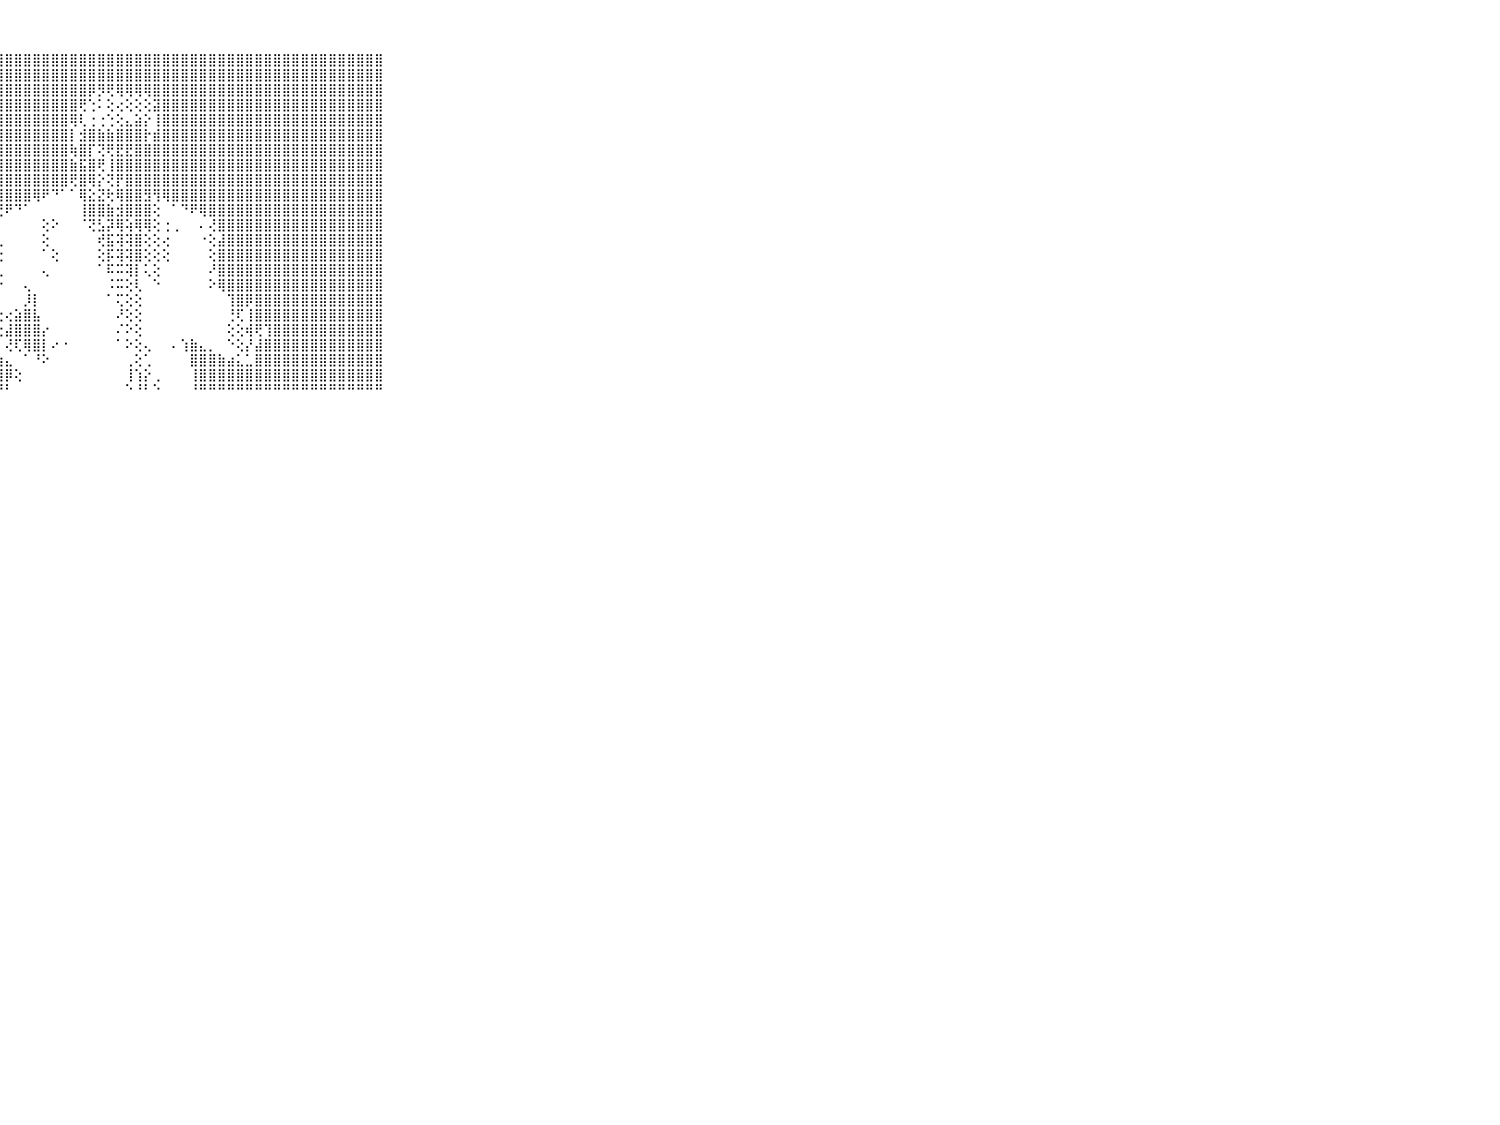

⠀⠀⠀⠀⠀⠀⠀⠀⠀⠀⠀⣿⣿⣿⣿⣿⣿⣿⣿⣿⣿⣿⣿⣿⣿⣿⣿⣿⣿⣿⣿⣿⣿⣿⣿⣿⣿⣿⣿⣿⣿⣿⣿⣿⣿⣿⣿⣿⣿⣿⣿⣿⣿⣿⣿⣿⣿⣿⣿⣿⣿⣿⣿⣿⣿⣿⣿⣿⣿⠀⠀⠀⠀⠀⠀⠀⠀⠀⠀⠀⠀
⠀⠀⠀⠀⠀⠀⠀⠀⠀⠀⠀⣿⣿⣿⣿⣿⣿⣿⣿⣿⣿⣿⣿⣿⣿⣿⣿⣿⣿⣿⣿⣿⣿⣿⣿⣿⣿⣿⣿⣿⣿⣿⣿⣿⣿⣿⣿⣿⣿⣿⣿⣿⣿⣿⣿⣿⣿⣿⣿⣿⣿⣿⣿⣿⣿⣿⣿⣿⣿⠀⠀⠀⠀⠀⠀⠀⠀⠀⠀⠀⠀
⠀⠀⠀⠀⠀⠀⠀⠀⠀⠀⠀⣿⣿⣿⣿⣿⣿⣿⣿⣿⣿⣿⣿⣿⣿⣿⣿⣿⣿⣿⣿⣿⣿⣿⣿⣿⣿⡿⡻⢟⢿⢿⢿⢿⣿⣿⣿⣿⣿⣿⣿⣿⣿⣿⣿⣿⣿⣿⣿⣿⣿⣿⣿⣿⣿⣿⣿⣿⣿⠀⠀⠀⠀⠀⠀⠀⠀⠀⠀⠀⠀
⠀⠀⠀⠀⠀⠀⠀⠀⠀⠀⠀⣿⣿⣿⣿⣿⣿⣿⣿⣿⣿⣿⣿⣿⣿⣿⣿⣿⣿⣿⣿⣿⣿⣿⣿⣿⢟⢑⠅⢕⢔⢕⢕⢕⣽⣿⣿⣿⣿⣿⣿⣿⣿⣿⣿⣿⣿⣿⣿⣿⣿⣿⣿⣿⣿⣿⣿⣿⣿⠀⠀⠀⠀⠀⠀⠀⠀⠀⠀⠀⠀
⠀⠀⠀⠀⠀⠀⠀⠀⠀⠀⠀⣿⣿⣿⣿⣿⣿⣿⣿⣿⣿⣿⣿⣿⣿⣿⣿⣿⣿⣿⣿⣿⣿⣿⣿⢿⢇⢐⢐⢑⢕⣄⣵⡕⢸⣿⣿⣿⣿⣿⣿⣿⣿⣿⣿⣿⣿⣿⣿⣿⣿⣿⣿⣿⣿⣿⣿⣿⣿⠀⠀⠀⠀⠀⠀⠀⠀⠀⠀⠀⠀
⠀⠀⠀⠀⠀⠀⠀⠀⠀⠀⠀⣿⣿⣿⣿⣿⣿⣿⣿⣿⣿⣿⣿⣿⣿⣿⣿⣿⣿⣿⣿⣿⣿⣿⣿⡇⣺⣿⣷⣷⣿⣿⣿⡗⣾⣿⣿⣿⣿⣿⣿⣿⣿⣿⣿⣿⣿⣿⣿⣿⣿⣿⣿⣿⣿⣿⣿⣿⣿⠀⠀⠀⠀⠀⠀⠀⠀⠀⠀⠀⠀
⠀⠀⠀⠀⠀⠀⠀⠀⠀⠀⠀⣿⣿⣿⣿⣿⣿⣿⣿⣿⣿⣿⣿⣿⣿⣿⣿⣿⣿⣿⣿⣿⣿⣿⣿⢷⣿⡏⢝⢟⣟⣟⣿⣿⣿⣿⣿⣿⣿⣿⣿⣿⣿⣿⣿⣿⣿⣿⣿⣿⣿⣿⣿⣿⣿⣿⣿⣿⣿⠀⠀⠀⠀⠀⠀⠀⠀⠀⠀⠀⠀
⠀⠀⠀⠀⠀⠀⠀⠀⠀⠀⠀⣿⣿⣿⣿⣿⣿⣿⣿⣿⣿⣿⣿⣿⣿⣿⣿⣿⣿⣿⣿⣿⣿⣿⣿⣷⣯⣿⢟⢸⣿⣿⣿⣿⣿⣿⣿⣿⣿⣿⣿⣿⣿⣿⣿⣿⣿⣿⣿⣿⣿⣿⣿⣿⣿⣿⣿⣿⣿⠀⠀⠀⠀⠀⠀⠀⠀⠀⠀⠀⠀
⠀⠀⠀⠀⠀⠀⠀⠀⠀⠀⠀⣿⣿⣿⣿⣿⣿⣿⣿⣿⣿⣿⣿⣿⣿⣿⣿⣿⣿⣿⣿⣿⣿⣿⣿⢟⣿⢿⡕⢝⡟⣿⣿⣿⣿⣿⣿⣿⣿⣿⣿⣿⣿⣿⣿⣿⣿⣿⣿⣿⣿⣿⣿⣿⣿⣿⣿⣿⣿⠀⠀⠀⠀⠀⠀⠀⠀⠀⠀⠀⠀
⠀⠀⠀⠀⠀⠀⠀⠀⠀⠀⠀⣿⣿⣿⣿⣿⣿⣿⣿⣿⣿⣿⣿⣿⣿⣿⣿⣿⣿⣿⣿⢿⠟⠙⠁⠁⢿⣕⣝⢗⢿⣿⣿⣻⢻⢿⣿⣿⣿⣿⣿⣿⣿⣿⣿⣿⣿⣿⣿⣿⣿⣿⣿⣿⣿⣿⣿⣿⣿⠀⠀⠀⠀⠀⠀⠀⠀⠀⠀⠀⠀
⠀⠀⠀⠀⠀⠀⠀⠀⠀⠀⠀⣿⣿⣿⣿⣿⣿⣿⣿⣿⣿⣿⣿⣿⣿⣿⣿⢟⠟⠙⠁⠀⠀⠀⠀⠀⢸⣿⣿⣷⣺⣿⣿⣿⢕⠀⠁⠙⠟⢿⣿⣿⣿⣿⣿⣿⣿⣿⣿⣿⣿⣿⣿⣿⣿⣿⣿⣿⣿⠀⠀⠀⠀⠀⠀⠀⠀⠀⠀⠀⠀
⠀⠀⠀⠀⠀⠀⠀⠀⠀⠀⠀⣿⣿⣿⣿⣿⣿⣿⣿⣿⣿⣿⣿⣿⣿⣿⡇⠁⠀⠀⠀⠀⢕⠕⠀⠀⠈⢝⣣⡽⢿⢵⢿⢿⢕⢐⢀⠀⠀⠄⢜⣿⣿⣿⣿⣿⣿⣿⣿⣿⣿⣿⣿⣿⣿⣿⣿⣿⣿⠀⠀⠀⠀⠀⠀⠀⠀⠀⠀⠀⠀
⠀⠀⠀⠀⠀⠀⠀⠀⠀⠀⠀⣿⣿⣿⣿⣿⣿⣿⣿⣿⣿⣿⣿⣿⣿⣿⡇⢀⠀⠀⠀⠀⢕⠀⠀⠀⠀⠀⢞⣯⢽⢽⣿⢕⢕⢔⠀⠀⠀⠐⢕⣼⣿⣿⣿⣿⣿⣿⣿⣿⣿⣿⣿⣿⣿⣿⣿⣿⣿⠀⠀⠀⠀⠀⠀⠀⠀⠀⠀⠀⠀
⠀⠀⠀⠀⠀⠀⠀⠀⠀⠀⠀⣿⣿⣿⣿⣿⣿⣿⣿⣿⣿⣿⣿⣿⣿⣿⣷⢔⠀⠀⠀⠀⠁⢕⠀⠀⠀⠀⢕⡯⢽⢽⣿⢕⢕⢕⠀⠀⠀⠀⢕⣿⣿⣿⣿⣿⣿⣿⣿⣿⣿⣿⣿⣿⣿⣿⣿⣿⣿⠀⠀⠀⠀⠀⠀⠀⠀⠀⠀⠀⠀
⠀⠀⠀⠀⠀⠀⠀⠀⠀⠀⠀⣿⣿⣿⣿⣿⣿⣿⣿⣿⣿⣿⣿⣿⣿⣿⣿⢇⠀⠀⠀⠀⢄⠀⠀⠀⠀⠀⠁⠯⠭⢽⡇⢅⢕⠀⠀⠀⠀⠀⠜⣿⣿⣿⣿⣿⣿⣿⣿⣿⣿⣿⣿⣿⣿⣿⣿⣿⣿⠀⠀⠀⠀⠀⠀⠀⠀⠀⠀⠀⠀
⠀⠀⠀⠀⠀⠀⠀⠀⠀⠀⠀⣿⣿⣿⣿⣿⣿⣿⣿⣿⣿⣿⣿⣿⣿⣿⢇⠑⠀⠀⢄⠀⠀⠀⠀⠀⠀⠀⠀⠨⠭⢕⢇⠀⠑⠀⠀⠀⠀⠀⠕⢿⣿⣿⣿⣿⣿⣿⣿⣿⣿⣿⣿⣿⣿⣿⣿⣿⣿⠀⠀⠀⠀⠀⠀⠀⠀⠀⠀⠀⠀
⠀⠀⠀⠀⠀⠀⠀⠀⠀⠀⠀⣿⣿⣿⣿⣿⣿⣿⣿⣿⣿⣿⣿⣿⣿⡿⢧⡅⠀⠀⡸⡇⠀⠀⠀⠀⠀⠀⠀⠁⢍⢕⢕⠀⠀⠀⠀⠀⠀⠀⠀⠀⢹⣿⡿⣿⣿⣿⣿⣿⣿⣿⣿⣿⣿⣿⣿⣿⣿⠀⠀⠀⠀⠀⠀⠀⠀⠀⠀⠀⠀
⠀⠀⠀⠀⠀⠀⠀⠀⠀⠀⠀⣿⣿⣿⣿⣿⣿⣿⣿⣿⣿⣿⣿⣿⣿⡗⢕⢔⢔⣵⣿⣧⠀⠀⠀⠀⠀⠀⠀⠀⠜⢕⢕⠀⠀⠀⠀⠀⠀⠀⠀⠀⢘⢏⢸⣿⣿⣿⣿⣿⣿⣿⣿⣿⣿⣿⣿⣿⣿⠀⠀⠀⠀⠀⠀⠀⠀⠀⠀⠀⠀
⠀⠀⠀⠀⠀⠀⠀⠀⠀⠀⠀⣿⣿⣿⣿⣿⣿⣿⣿⣿⣿⣿⣿⣿⣿⢑⢕⢕⣼⣿⣿⣿⡔⠀⠀⠀⠀⠀⠀⠀⠌⠕⢕⠀⠀⠀⠀⠀⠀⠀⠀⠀⢕⢕⢾⢟⢹⣿⣿⣿⣿⣿⣿⣿⣿⣿⣿⣿⣿⠀⠀⠀⠀⠀⠀⠀⠀⠀⠀⠀⠀
⠀⠀⠀⠀⠀⠀⠀⠀⠀⠀⠀⣿⣿⣿⣿⣿⣿⣿⣿⣿⣿⣿⣿⣿⣿⣷⢕⠅⢜⢏⢿⣿⡇⠔⠐⠀⠀⠀⠀⠀⠁⠕⢕⢄⠀⠀⠄⢱⣷⣄⡀⠀⠑⢕⡜⣼⣿⣿⣿⣿⣿⣿⣿⣿⣿⣿⣿⣿⣿⠀⠀⠀⠀⠀⠀⠀⠀⠀⠀⠀⠀
⠀⠀⠀⠀⠀⠀⠀⠀⠀⠀⠀⣿⣿⣿⣿⣿⣿⣿⣿⣿⣿⣿⣿⣿⣿⣿⣷⣴⣄⠀⠁⠘⠕⠀⠀⠀⠀⠀⠀⠀⠀⢀⢕⢁⠀⠀⠀⠀⣿⣿⣿⣷⣴⣅⣁⣿⣿⣿⣿⣿⣿⣿⣿⣿⣿⣿⣿⣿⣿⠀⠀⠀⠀⠀⠀⠀⠀⠀⠀⠀⠀
⠀⠀⠀⠀⠀⠀⠀⠀⠀⠀⠀⣿⣿⣿⣿⣿⣿⣿⣿⣿⣿⣿⣿⣿⣿⣿⣿⣿⡿⢕⠀⠀⠀⠀⠀⠀⠀⠀⠀⠀⠀⢸⢱⡕⢀⠀⠀⠀⢸⣿⣿⣿⣿⣿⣿⣿⣿⣿⣿⣿⣿⣿⣿⣿⣿⣿⣿⣿⣿⠀⠀⠀⠀⠀⠀⠀⠀⠀⠀⠀⠀
⠀⠀⠀⠀⠀⠀⠀⠀⠀⠀⠀⠛⠛⠛⠛⠛⠛⠛⠛⠛⠛⠛⠛⠛⠛⠛⠛⠛⠃⠀⠀⠀⠀⠀⠀⠀⠀⠀⠀⠀⠀⠑⠘⠃⠑⠀⠀⠀⠘⠛⠛⠛⠛⠛⠛⠛⠛⠛⠛⠛⠛⠛⠛⠛⠛⠛⠛⠛⠛⠀⠀⠀⠀⠀⠀⠀⠀⠀⠀⠀⠀